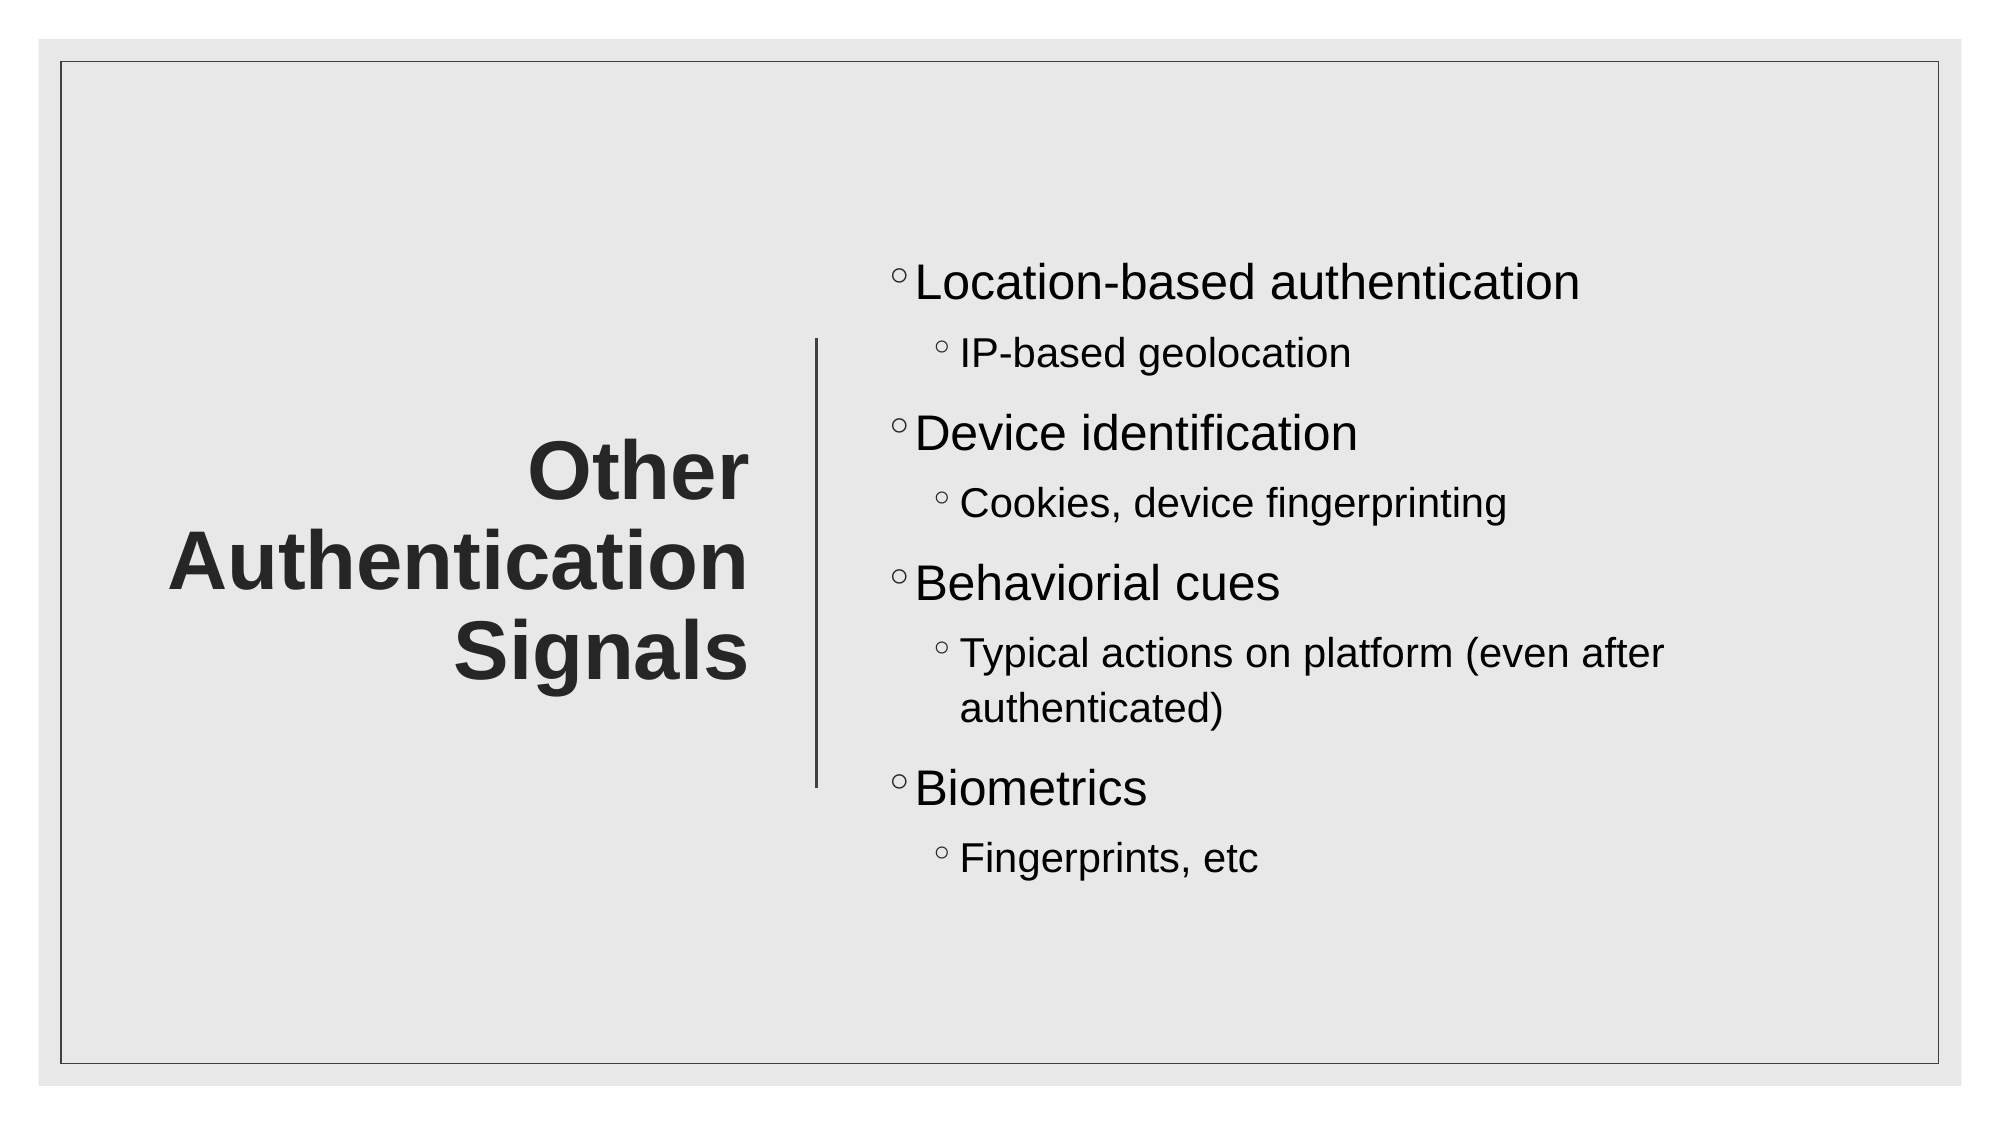

# Other Authentication Signals
Location-based authentication
IP-based geolocation
Device identification
Cookies, device fingerprinting
Behaviorial cues
Typical actions on platform (even after authenticated)
Biometrics
Fingerprints, etc